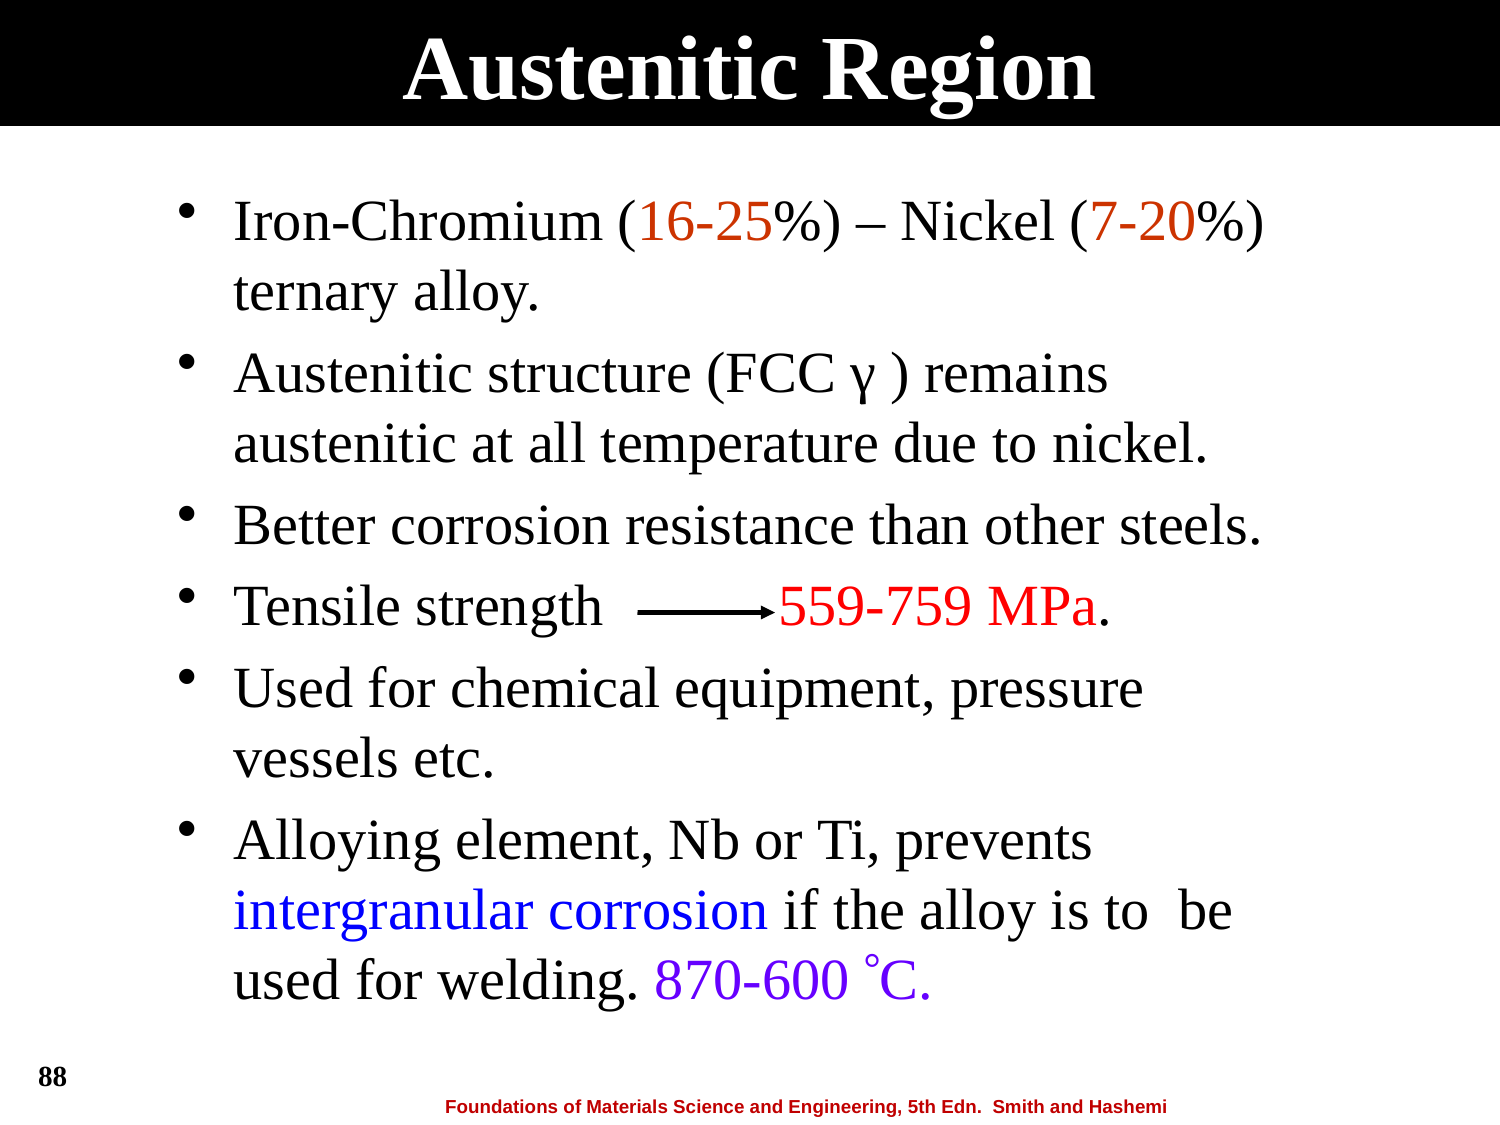

# Austenitic Region
Iron-Chromium (16-25%) – Nickel (7-20%) ternary alloy.
Austenitic structure (FCC γ ) remains austenitic at all temperature due to nickel.
Better corrosion resistance than other steels.
Tensile strength            559-759 MPa.
Used for chemical equipment, pressure vessels etc.
Alloying element, Nb or Ti, prevents intergranular corrosion if the alloy is to  be used for welding. 870-600 °C.

88